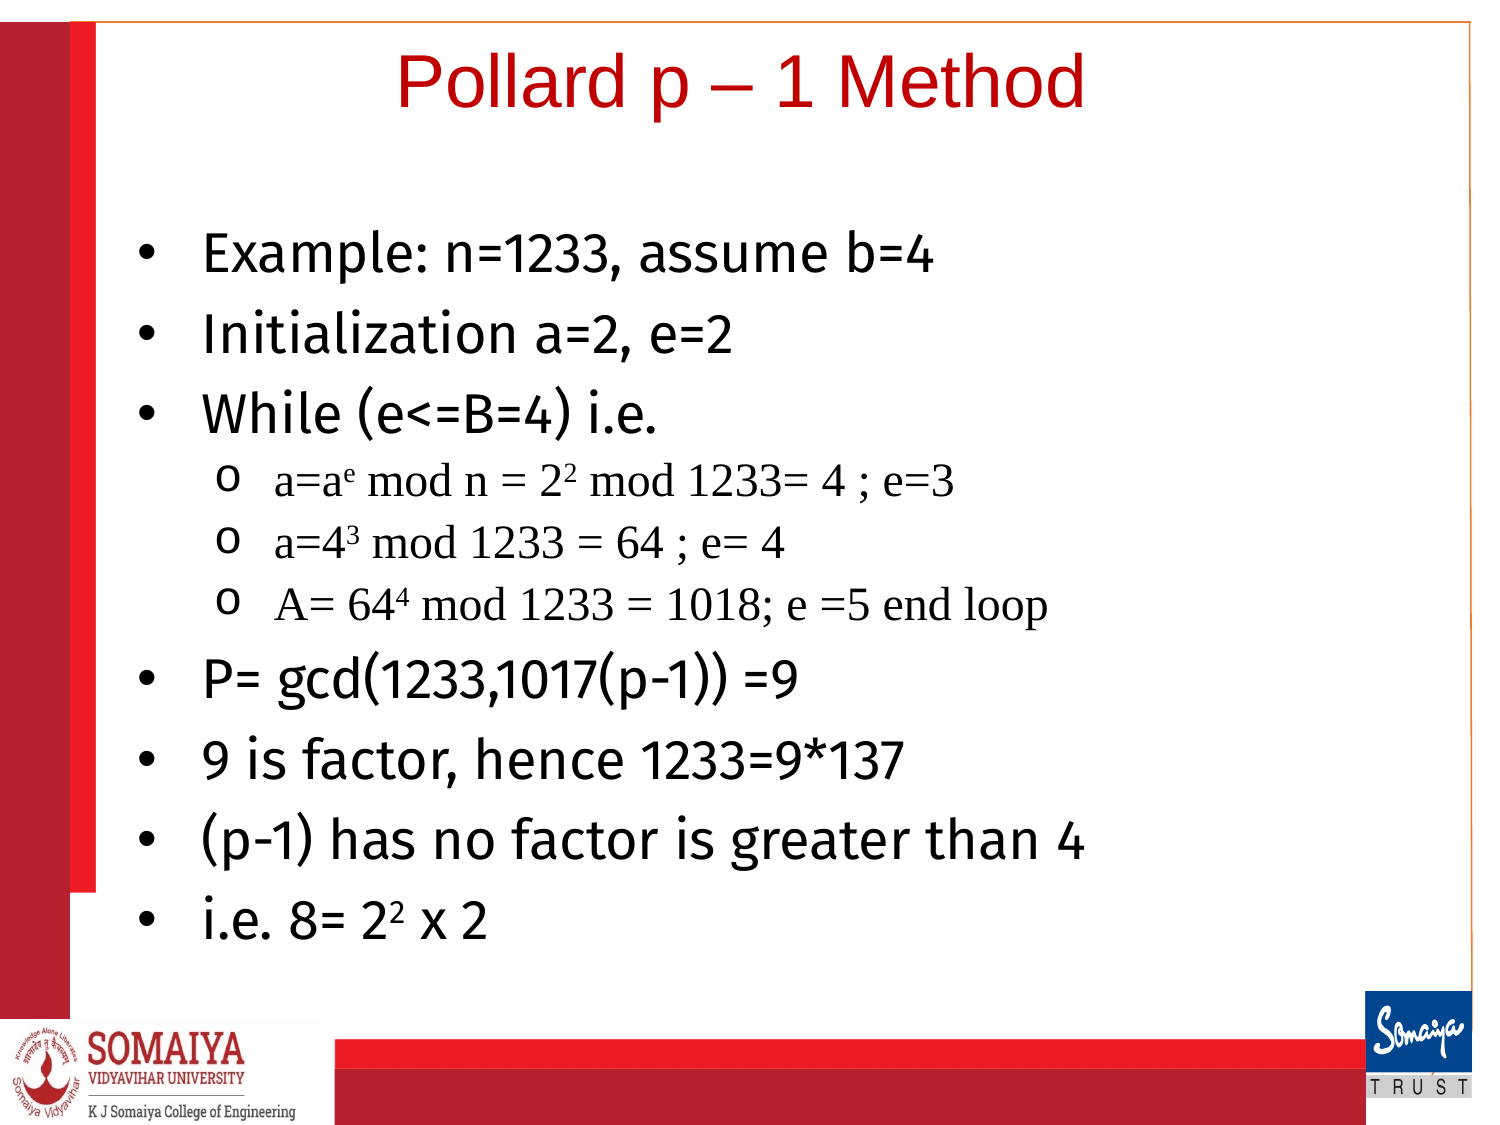

# Pollard p – 1 Method
Example: n=1233, assume b=4
Initialization a=2, e=2
While (e<=B=4) i.e.
a=ae mod n = 22 mod 1233= 4 ; e=3
a=43 mod 1233 = 64 ; e= 4
A= 644 mod 1233 = 1018; e =5 end loop
P= gcd(1233,1017(p-1)) =9
9 is factor, hence 1233=9*137
(p-1) has no factor is greater than 4
i.e. 8= 22 x 2